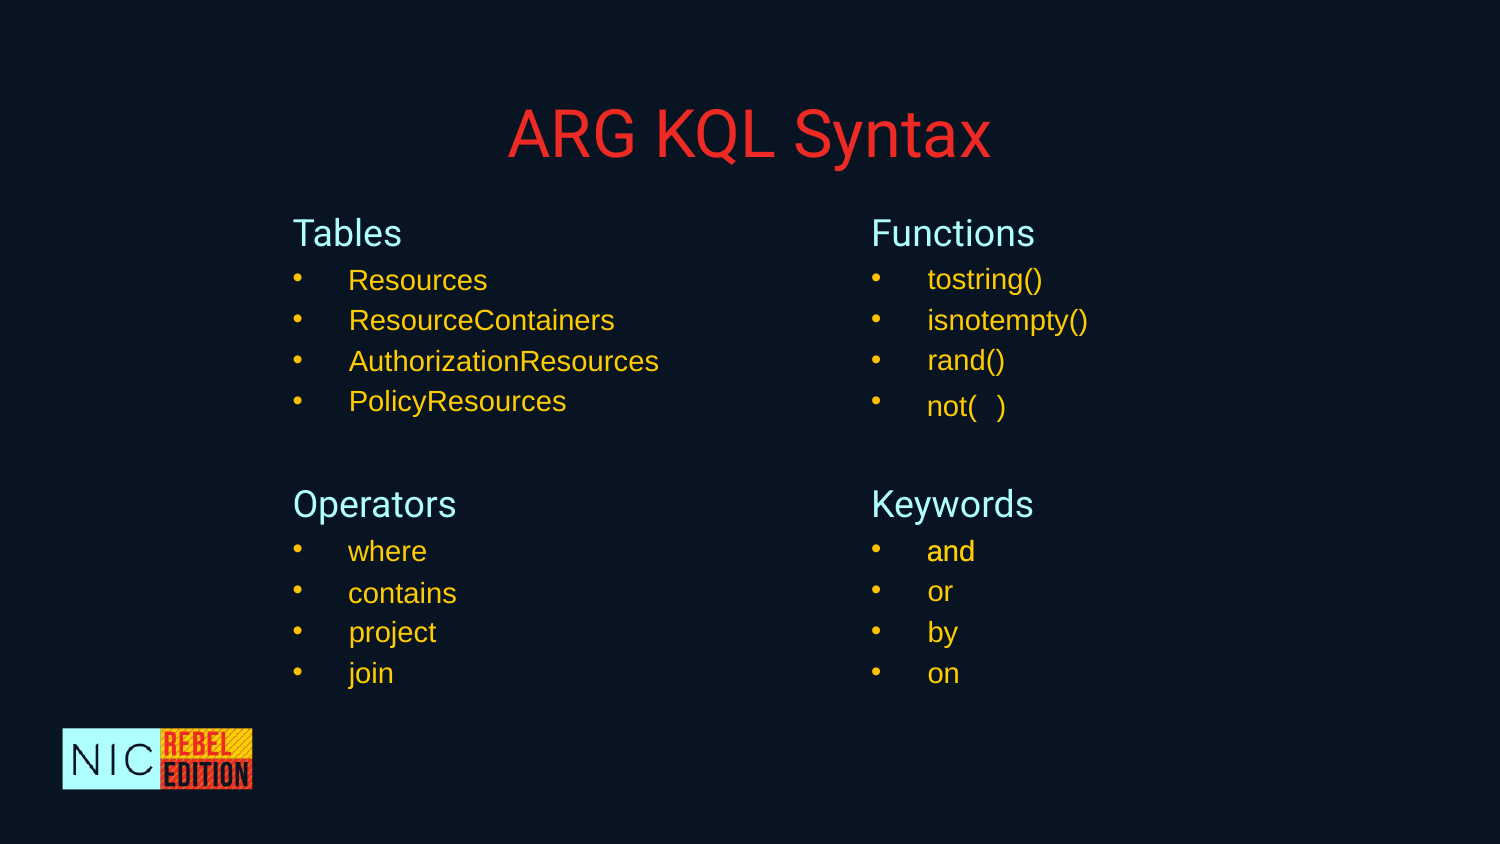

# ARG KQL Syntax
Tables

ResourceContainers
AuthorizationResources
PolicyResources
Functions
tostring()
isnotempty()
rand()

Resources
)
not(
Operators

project
join
Keywords

or
by
on
and
where
and
contains